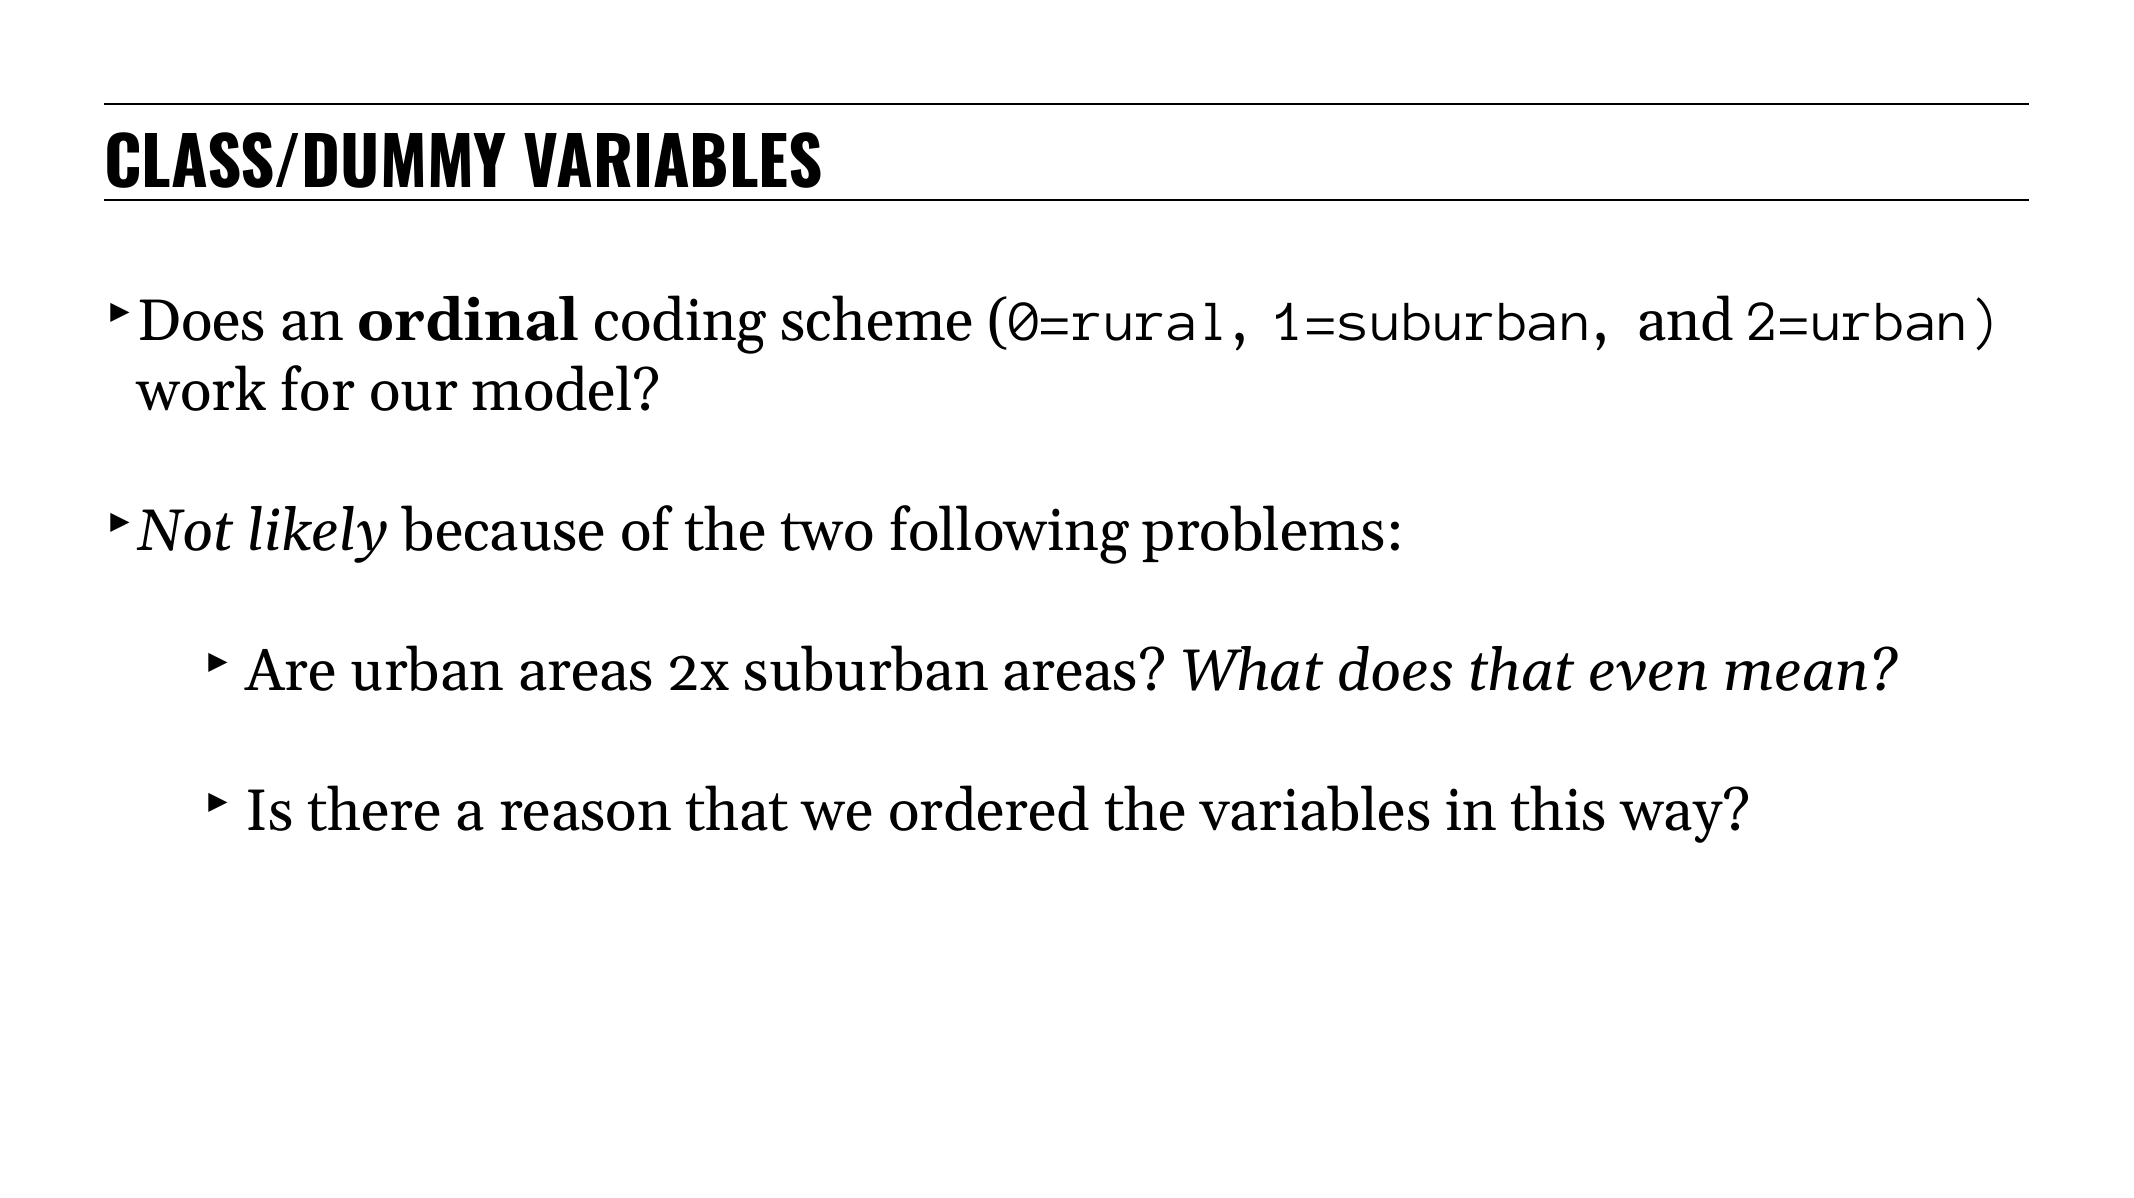

CLASS/DUMMY VARIABLES

Does an ordinal coding scheme (0=rural,  1=suburban,  and 2=urban) work for our model?

Not likely because of the two following problems:

Are urban areas 2x suburban areas? What does that even mean?

Is there a reason that we ordered the variables in this way?